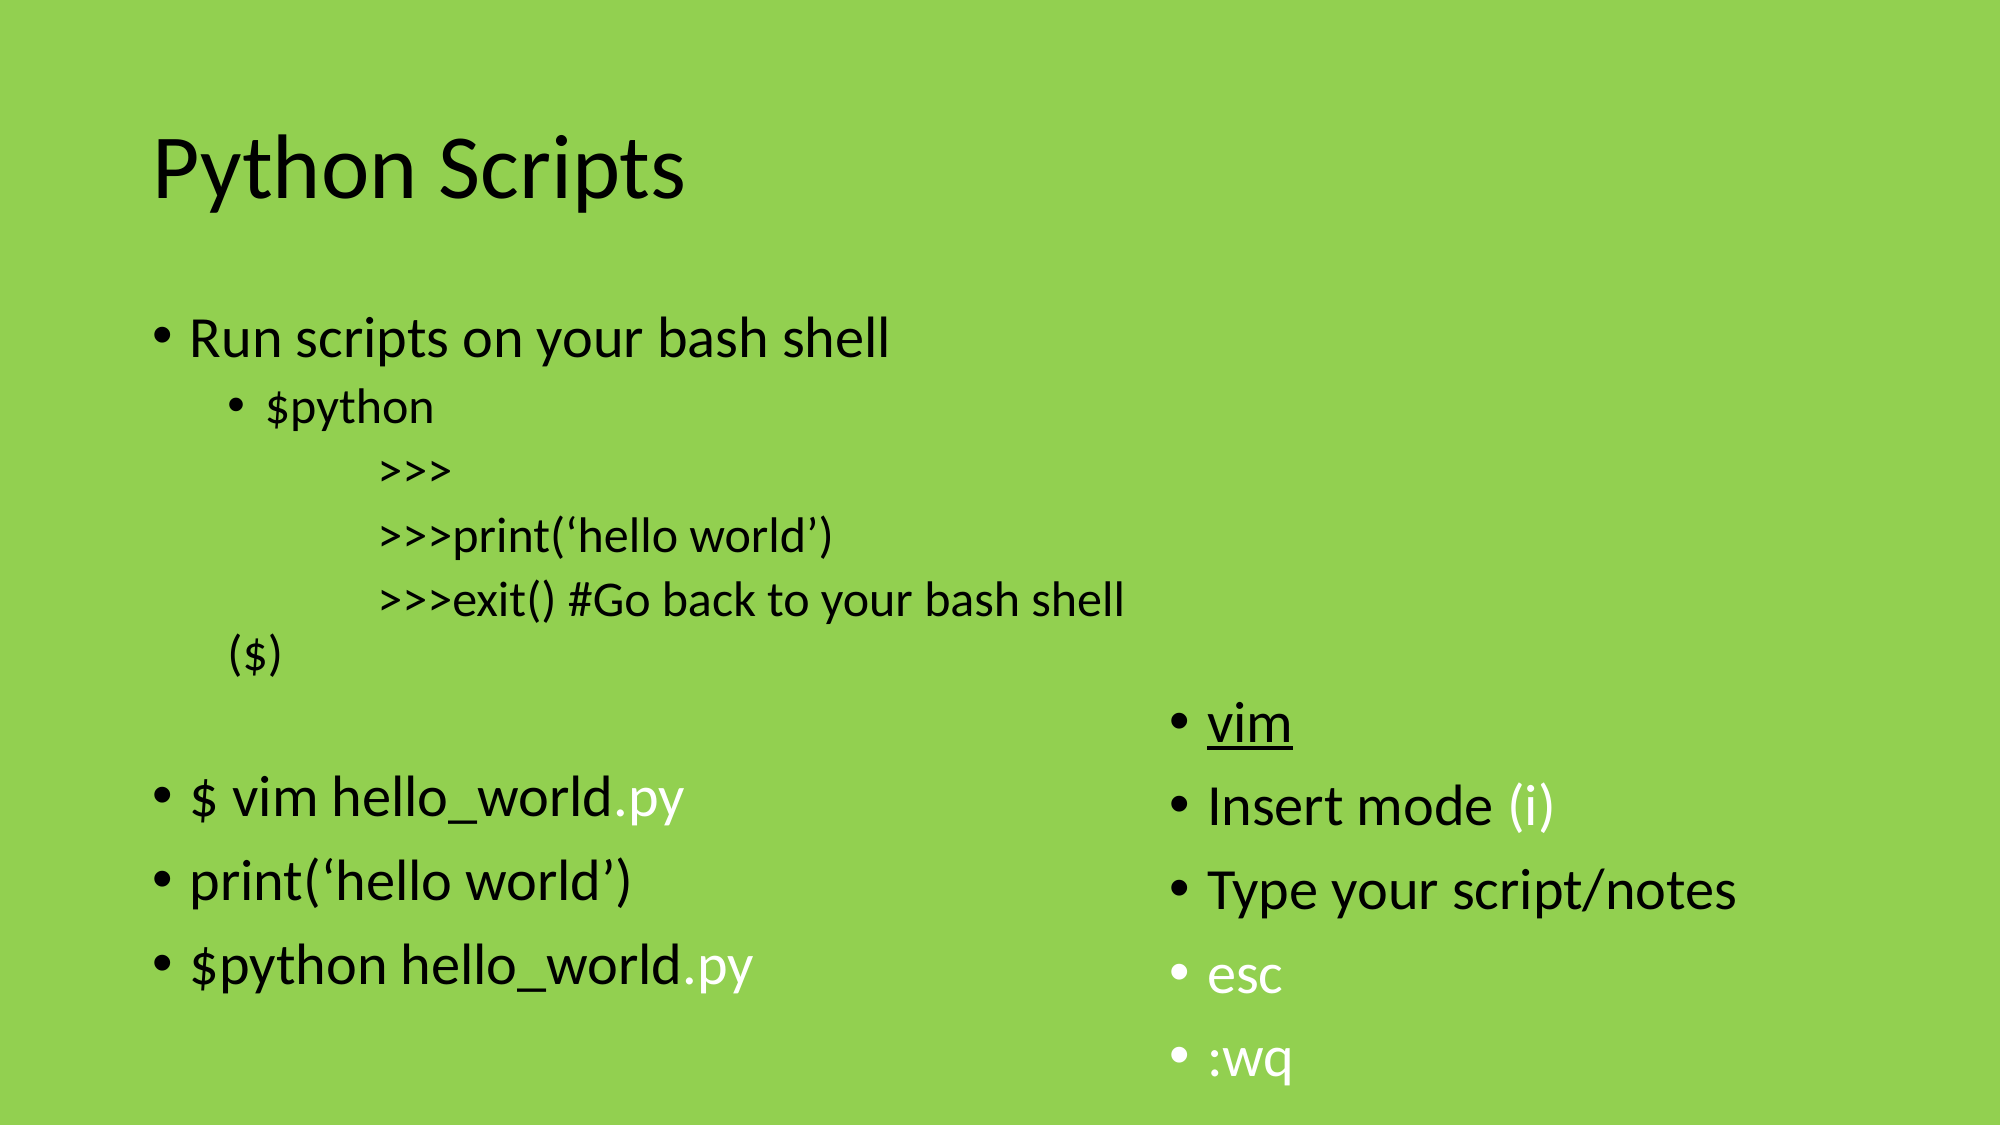

# Python Scripts
Run scripts on your bash shell
$python
	>>>
	>>>print(‘hello world’)
	>>>exit() #Go back to your bash shell ($)

$ vim hello_world.py
print(‘hello world’)
$python hello_world.py
vim
Insert mode (i)
Type your script/notes
esc
:wq